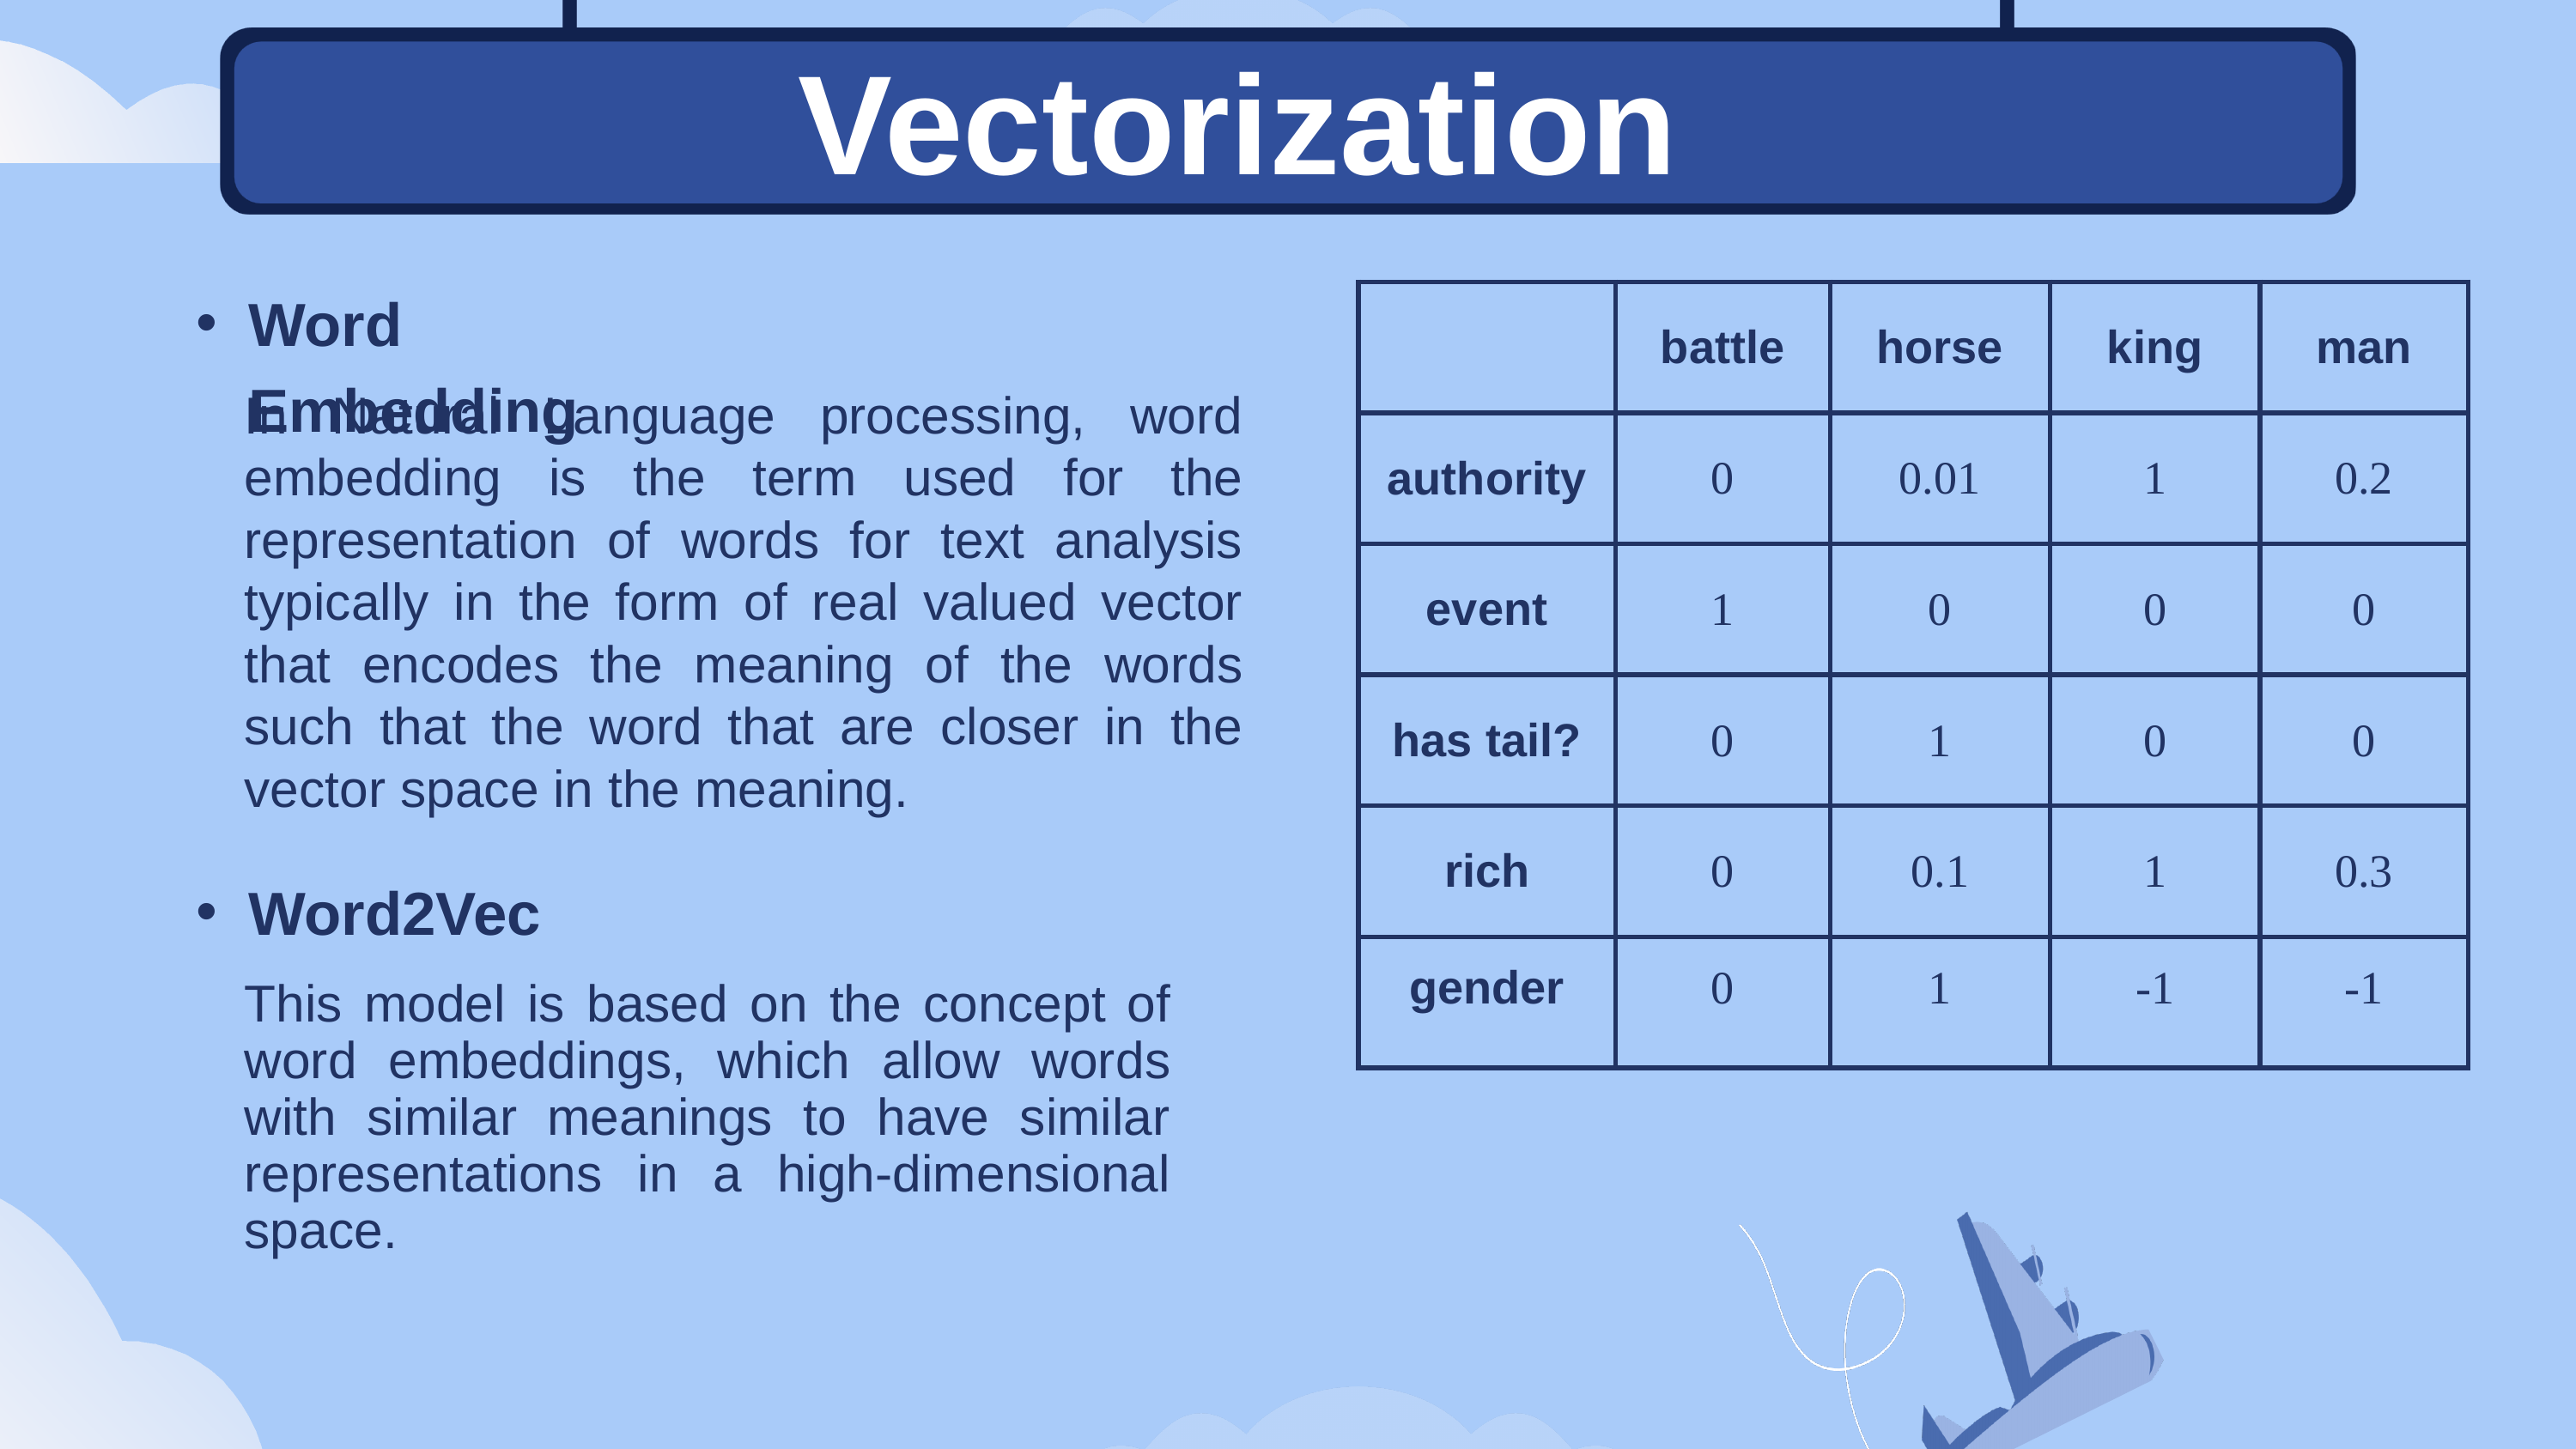

Vectorization
Word Embedding
|  | battle | horse | king | man |
| --- | --- | --- | --- | --- |
| authority | 0 | 0.01 | 1 | 0.2 |
| event | 1 | 0 | 0 | 0 |
| has tail? | 0 | 1 | 0 | 0 |
| rich | 0 | 0.1 | 1 | 0.3 |
| gender | 0 | 1 | -1 | -1 |
In Natural Language processing, word embedding is the term used for the representation of words for text analysis typically in the form of real valued vector that encodes the meaning of the words such that the word that are closer in the vector space in the meaning.
Word2Vec
This model is based on the concept of word embeddings, which allow words with similar meanings to have similar representations in a high-dimensional space.